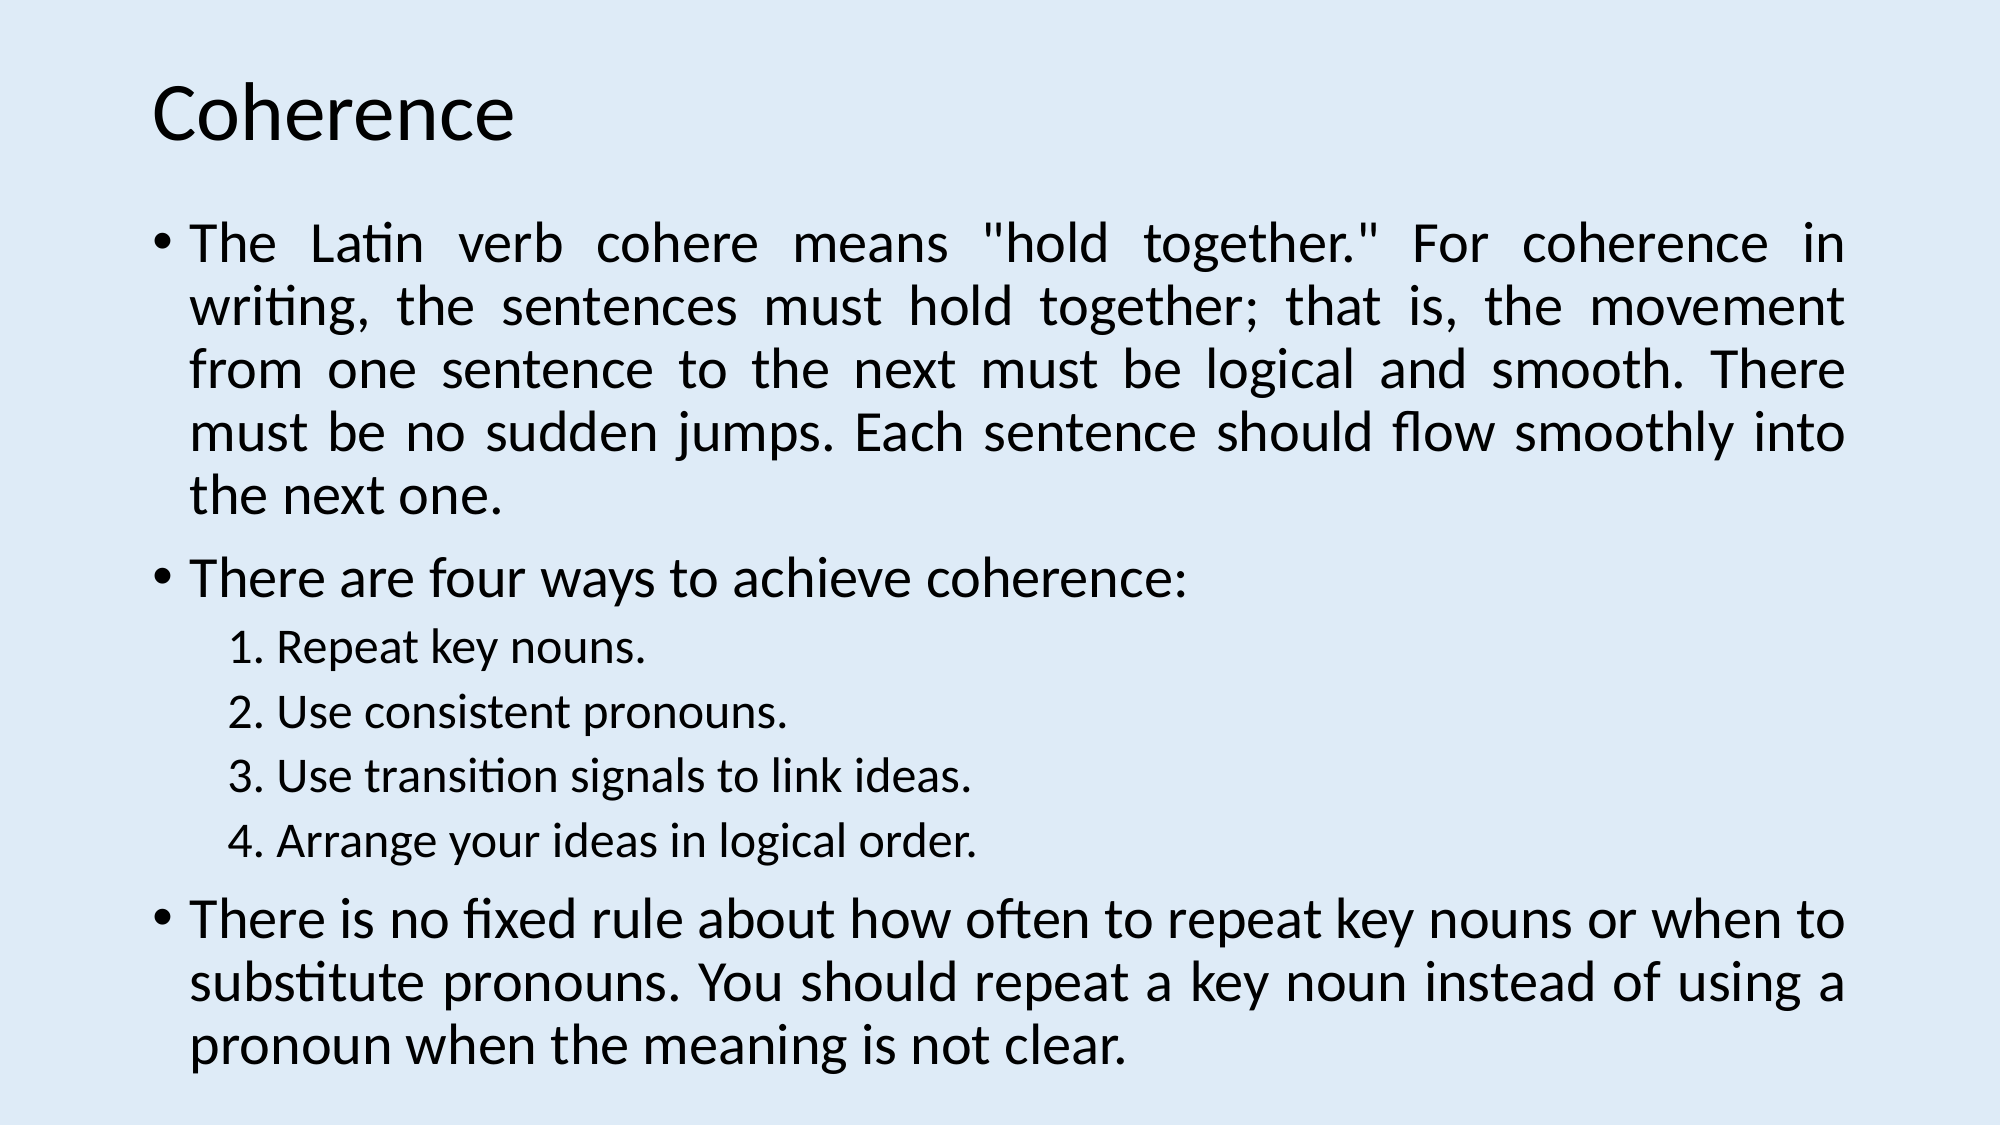

# Coherence
The Latin verb cohere means "hold together." For coherence in writing, the sentences must hold together; that is, the movement from one sentence to the next must be logical and smooth. There must be no sudden jumps. Each sentence should flow smoothly into the next one.
There are four ways to achieve coherence:
1. Repeat key nouns.
2. Use consistent pronouns.
3. Use transition signals to link ideas.
4. Arrange your ideas in logical order.
There is no fixed rule about how often to repeat key nouns or when to substitute pronouns. You should repeat a key noun instead of using a pronoun when the meaning is not clear.